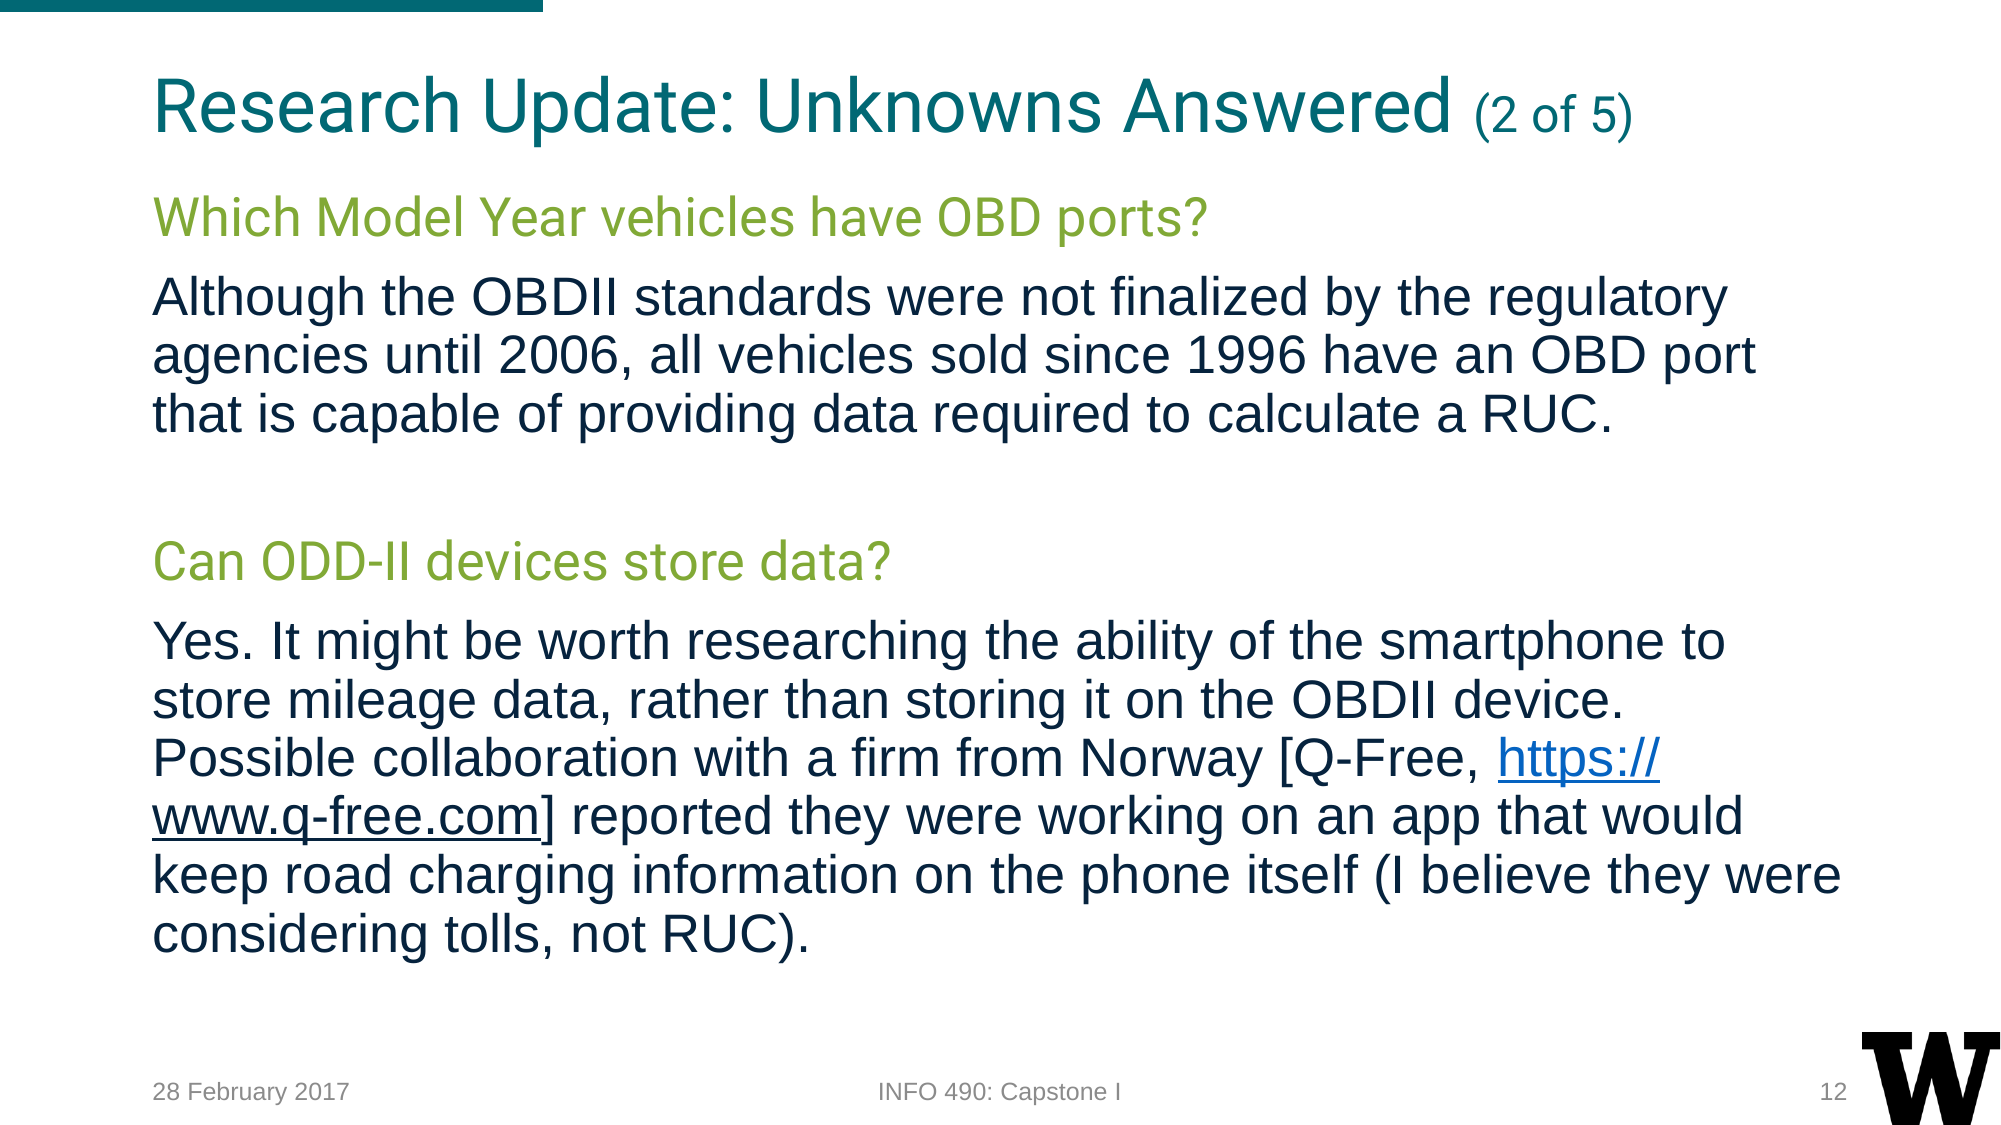

# Research Update: Unknowns Answered (2 of 5)
Which Model Year vehicles have OBD ports?
Although the OBDII standards were not finalized by the regulatory agencies until 2006, all vehicles sold since 1996 have an OBD port that is capable of providing data required to calculate a RUC.
Can ODD-II devices store data?
Yes. It might be worth researching the ability of the smartphone to store mileage data, rather than storing it on the OBDII device. Possible collaboration with a firm from Norway [Q-Free, https://www.q-free.com] reported they were working on an app that would keep road charging information on the phone itself (I believe they were considering tolls, not RUC).
28 February 2017
INFO 490: Capstone I
12